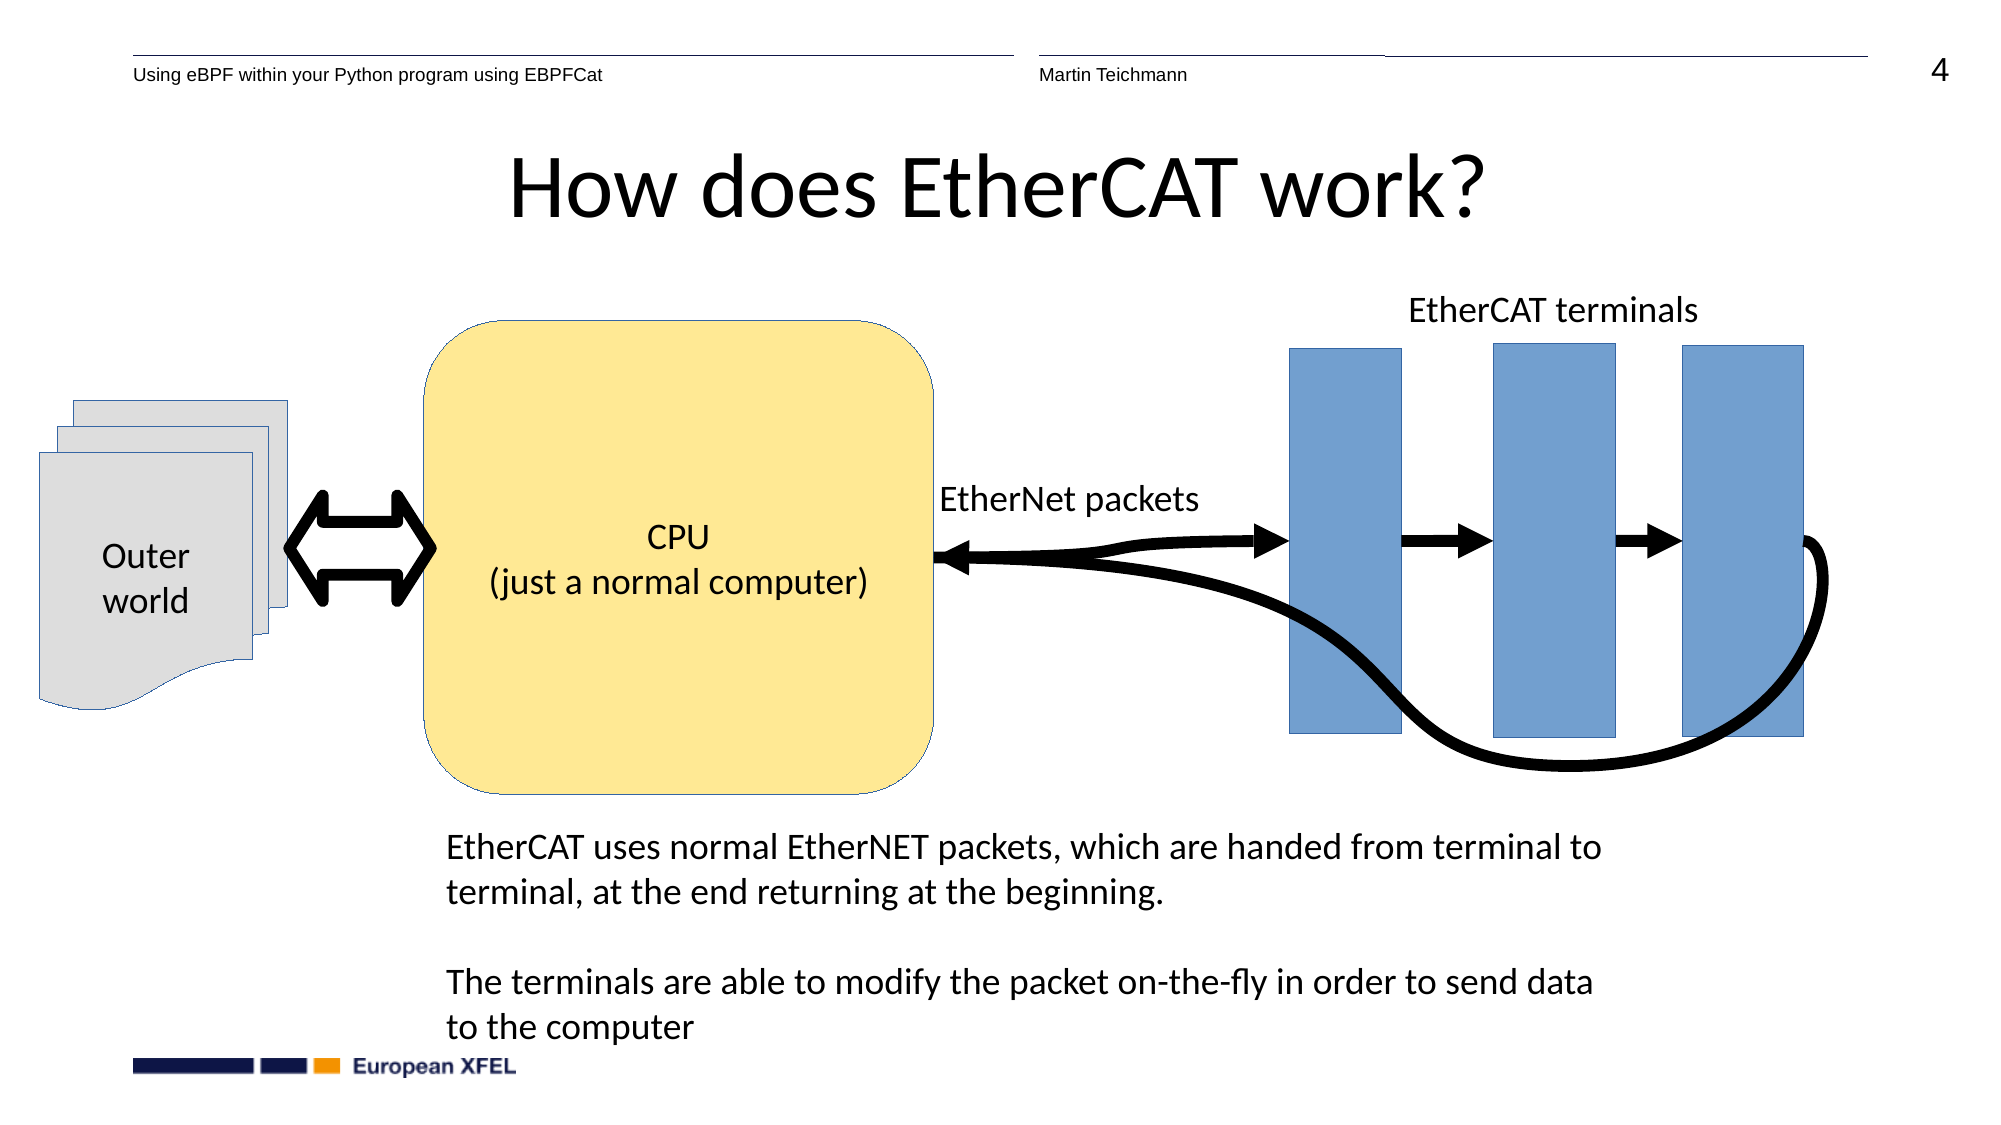

# How does EtherCAT work?
EtherCAT terminals
CPU
(just a normal computer)

Outer world
EtherNet packets

EtherCAT uses normal EtherNET packets, which are handed from terminal to terminal, at the end returning at the beginning.

The terminals are able to modify the packet on-the-fly in order to send data to the computer